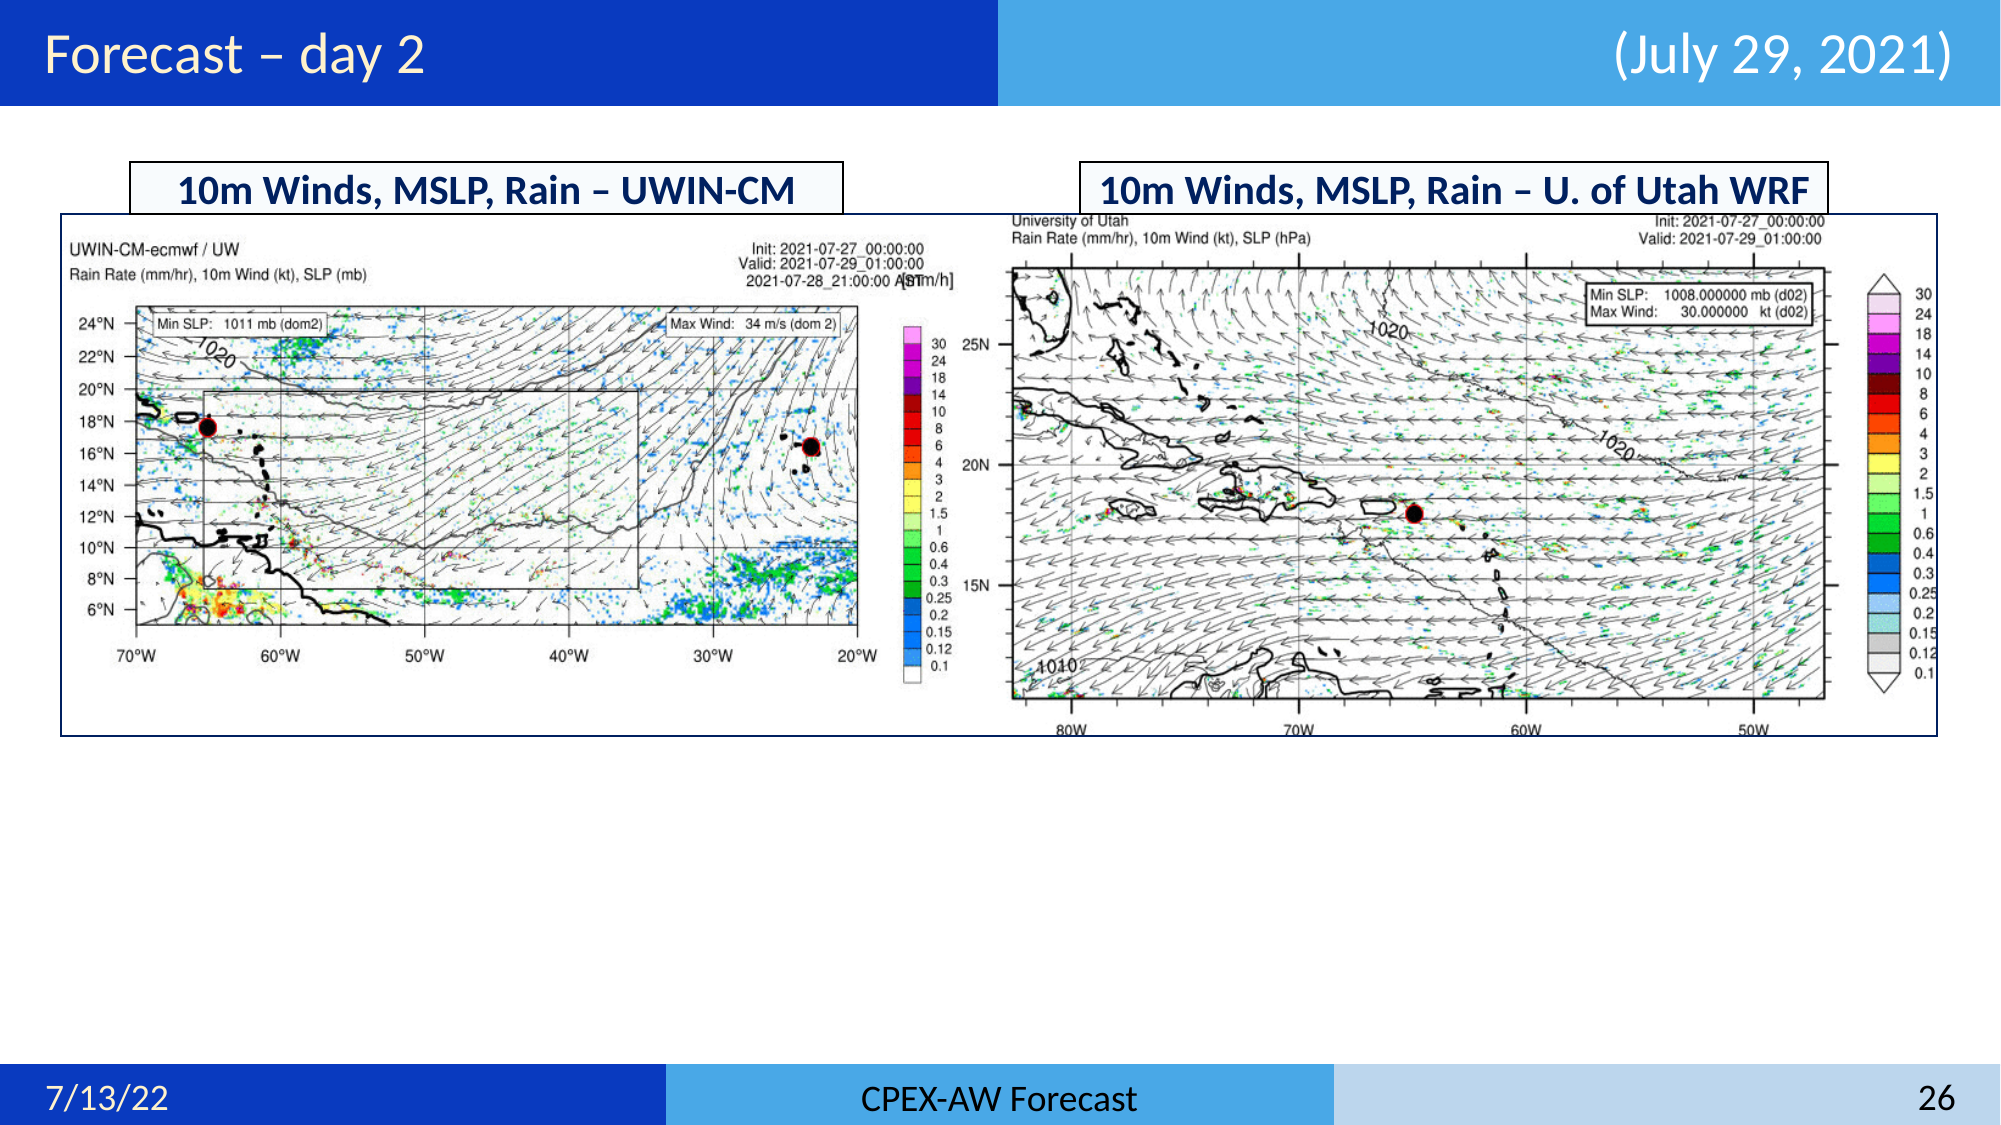

# Forecast – day 2
(July 29, 2021)
10m Winds, MSLP, Rain – UWIN-CM
10m Winds, MSLP, Rain – U. of Utah WRF

7/13/22
26
CPEX-AW Forecast